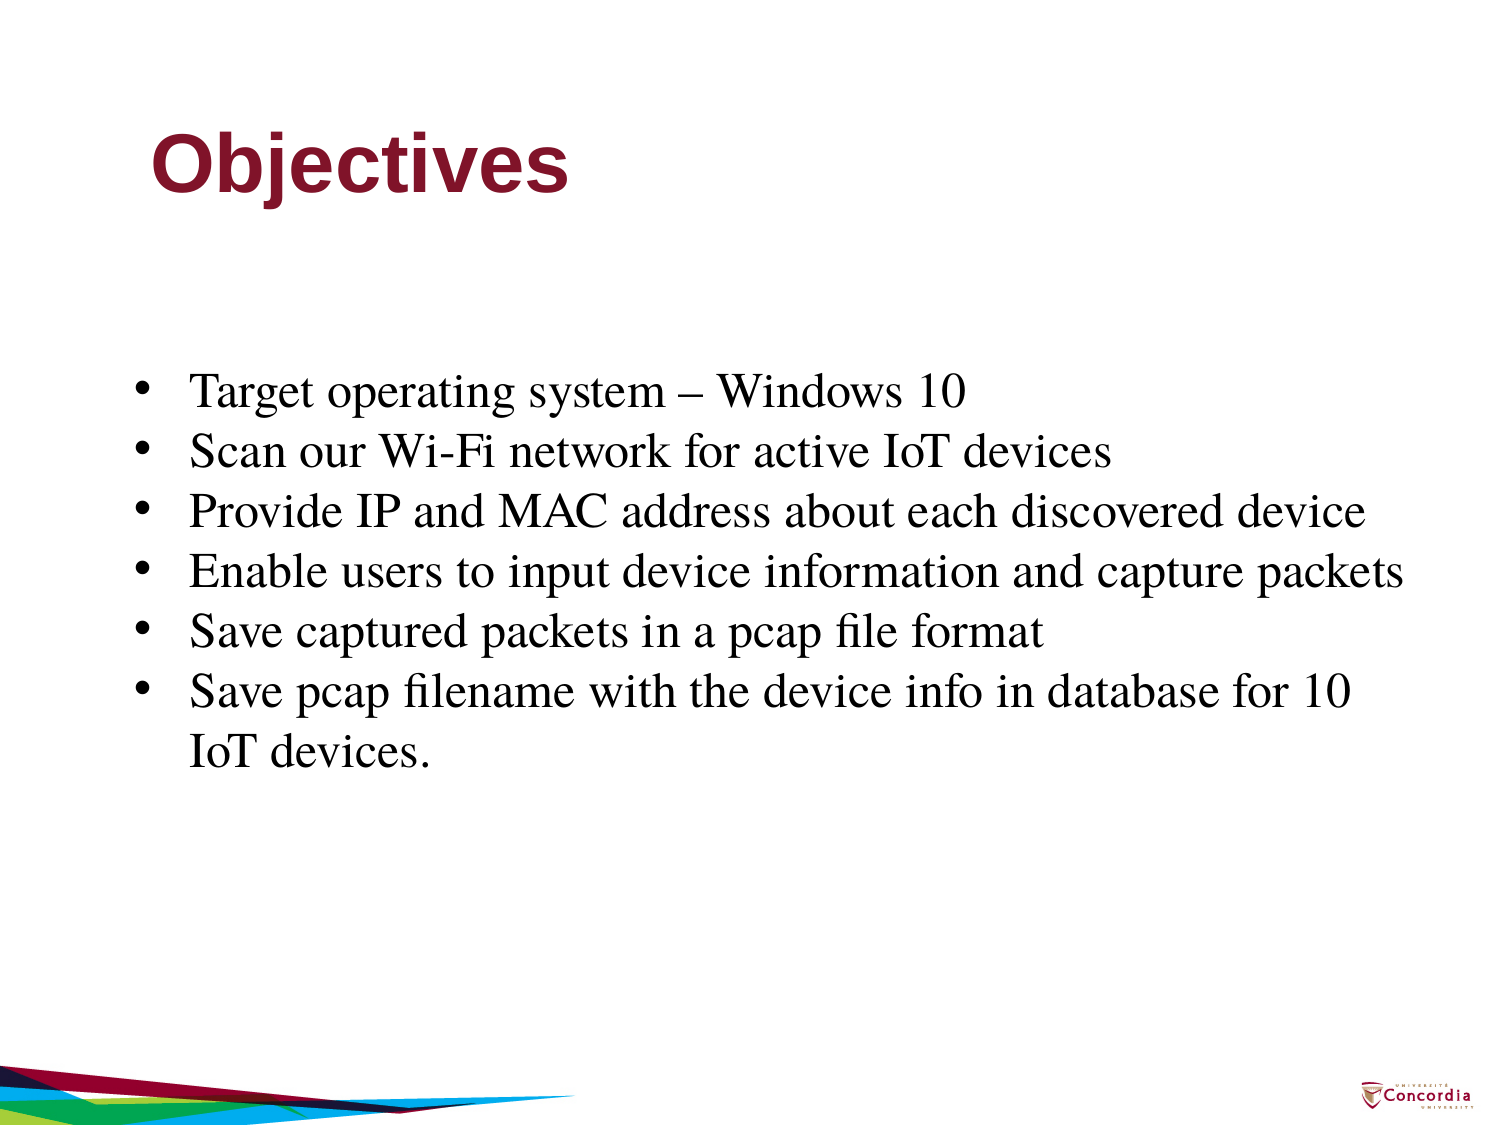

Objectives
Target operating system – Windows 10
Scan our Wi-Fi network for active IoT devices
Provide IP and MAC address about each discovered device
Enable users to input device information and capture packets
Save captured packets in a pcap file format
Save pcap filename with the device info in database for 10 IoT devices.